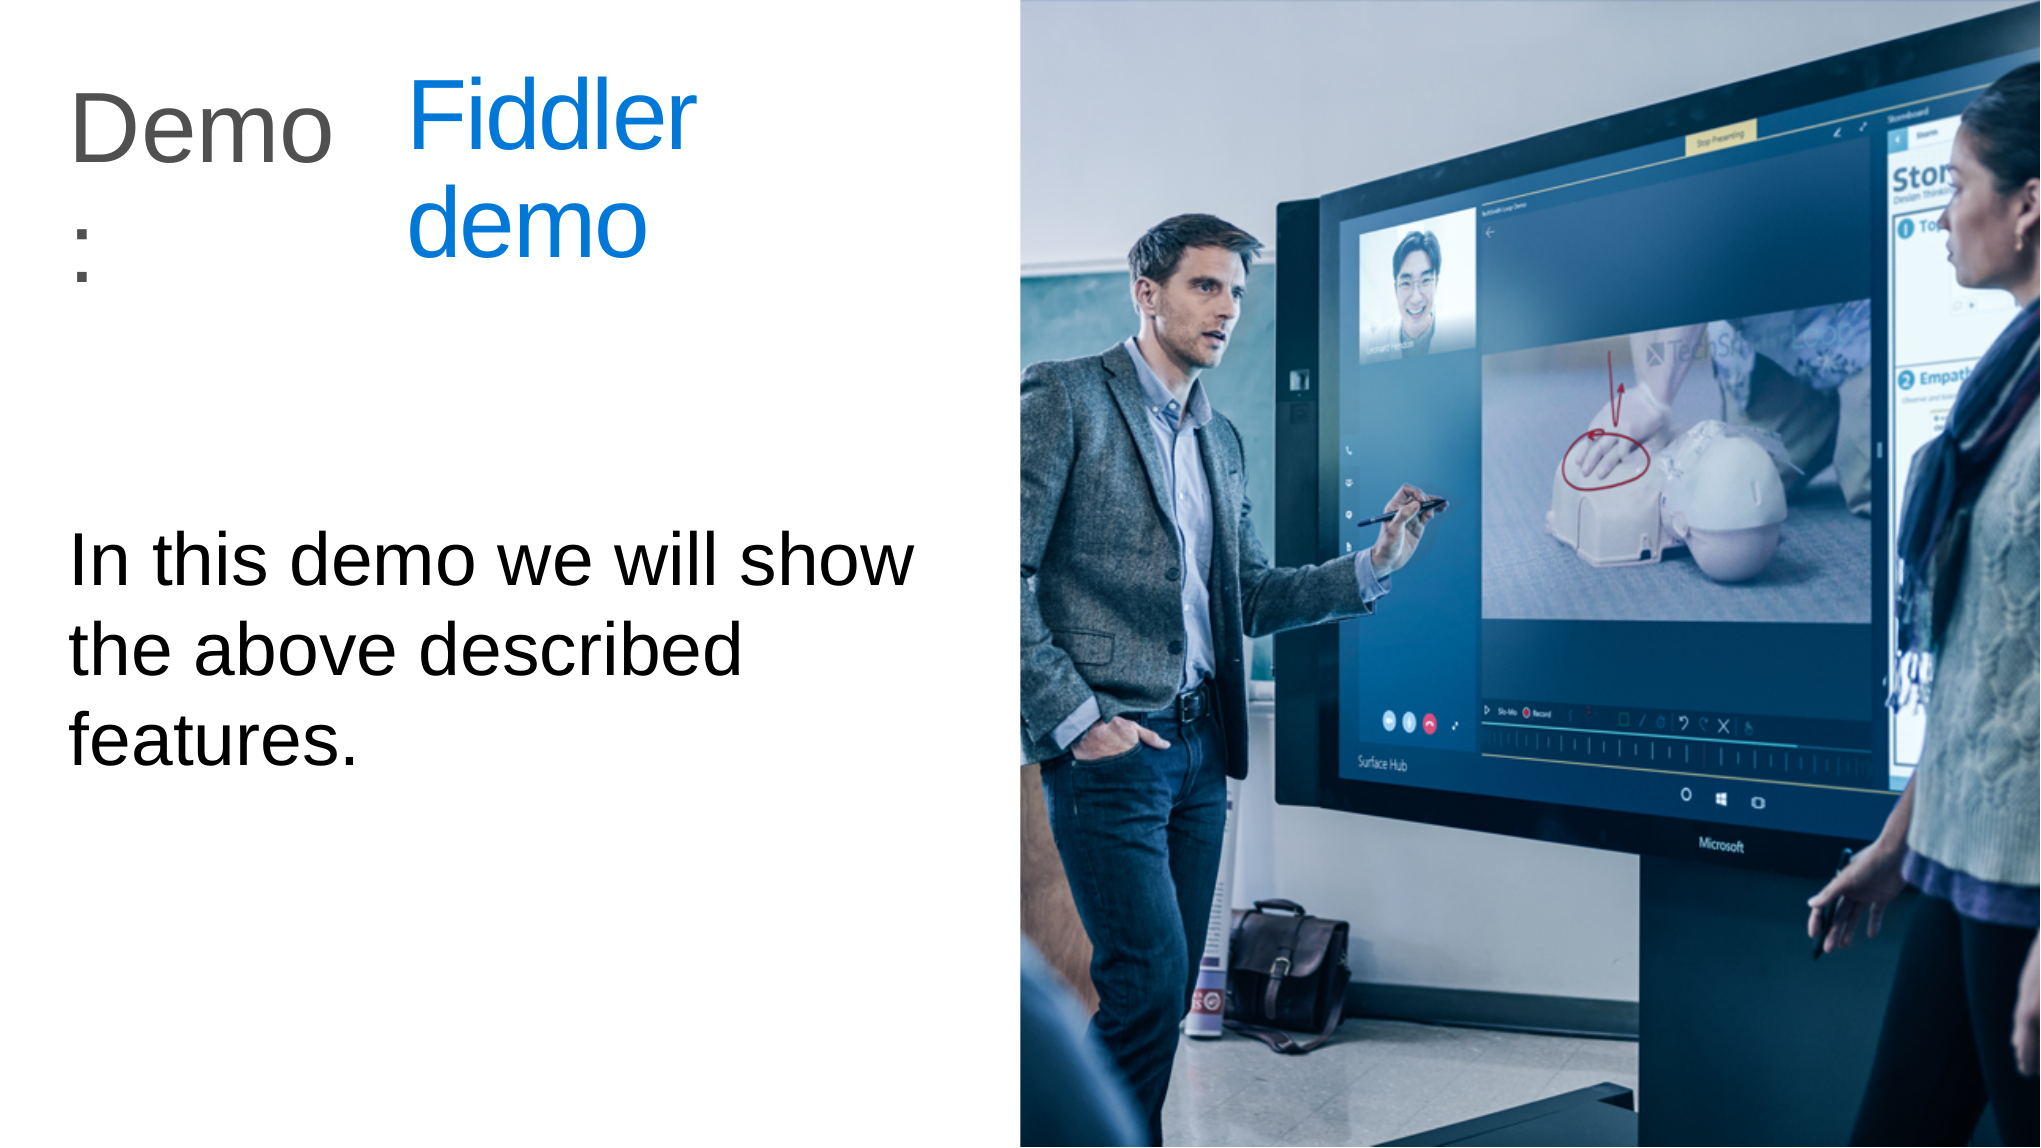

# Fiddler demo
In this demo we will show the above described features.